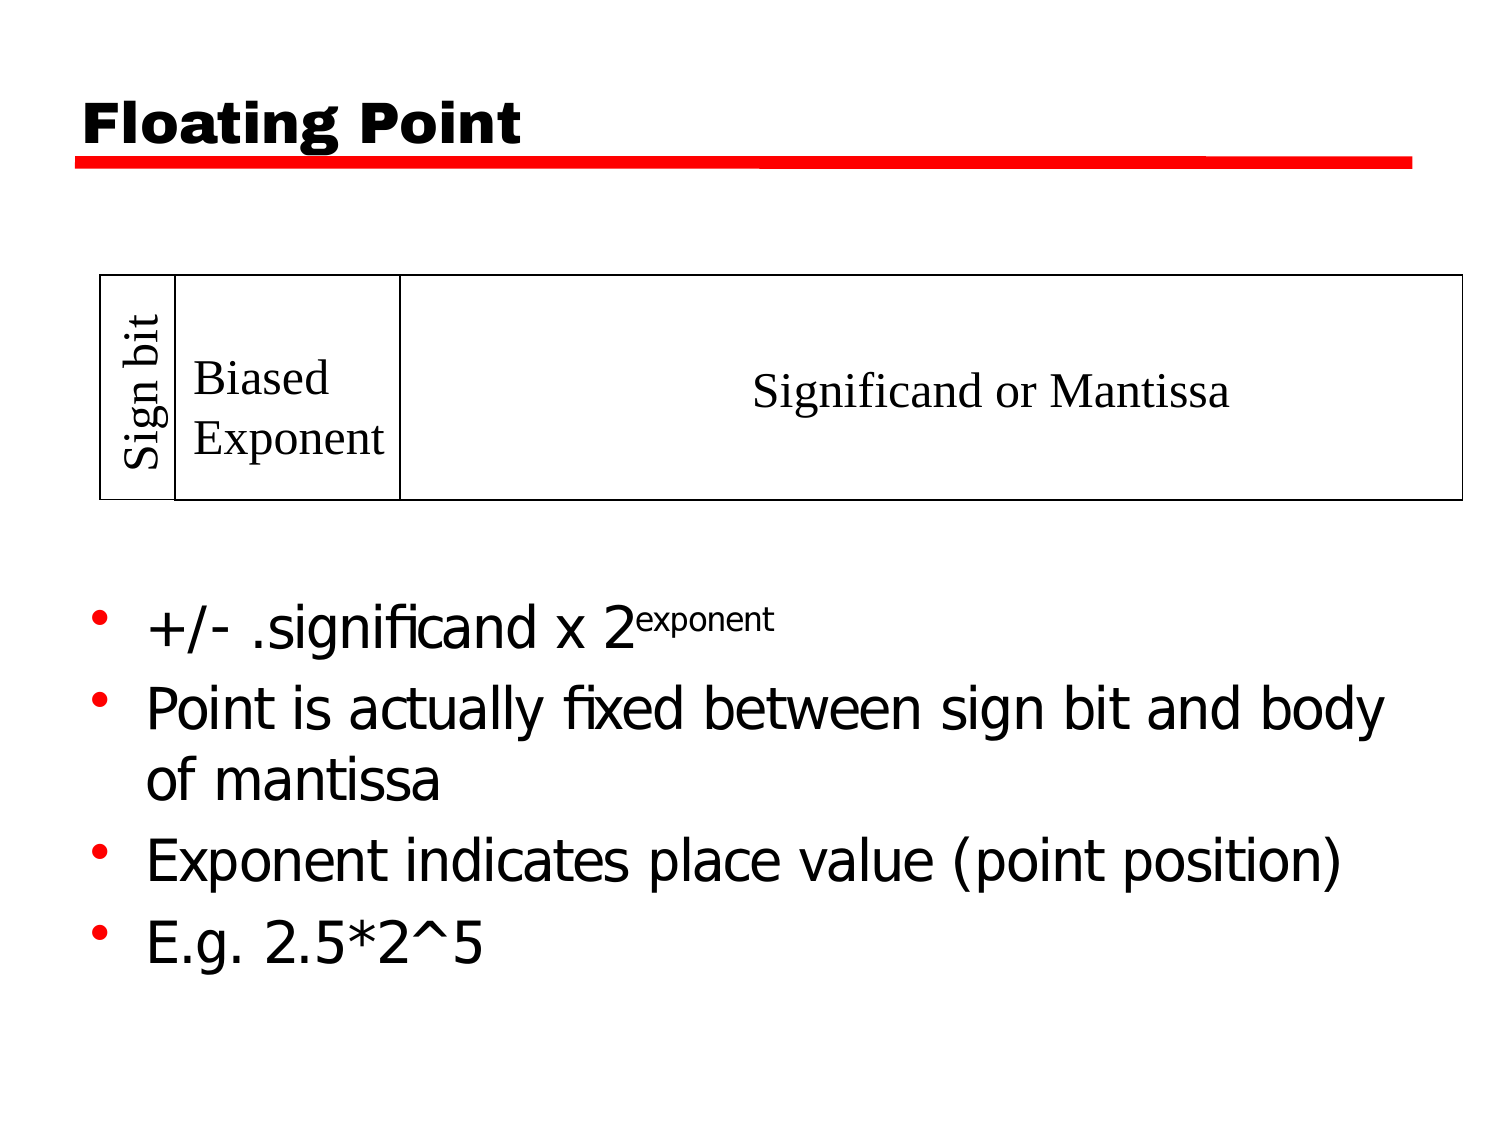

# Floating Point

Biased
Exponent
Significand or Mantissa
Sign bit
+/- .significand x 2exponent
Point is actually fixed between sign bit and body of mantissa
Exponent indicates place value (point position)
E.g. 2.5*2^5